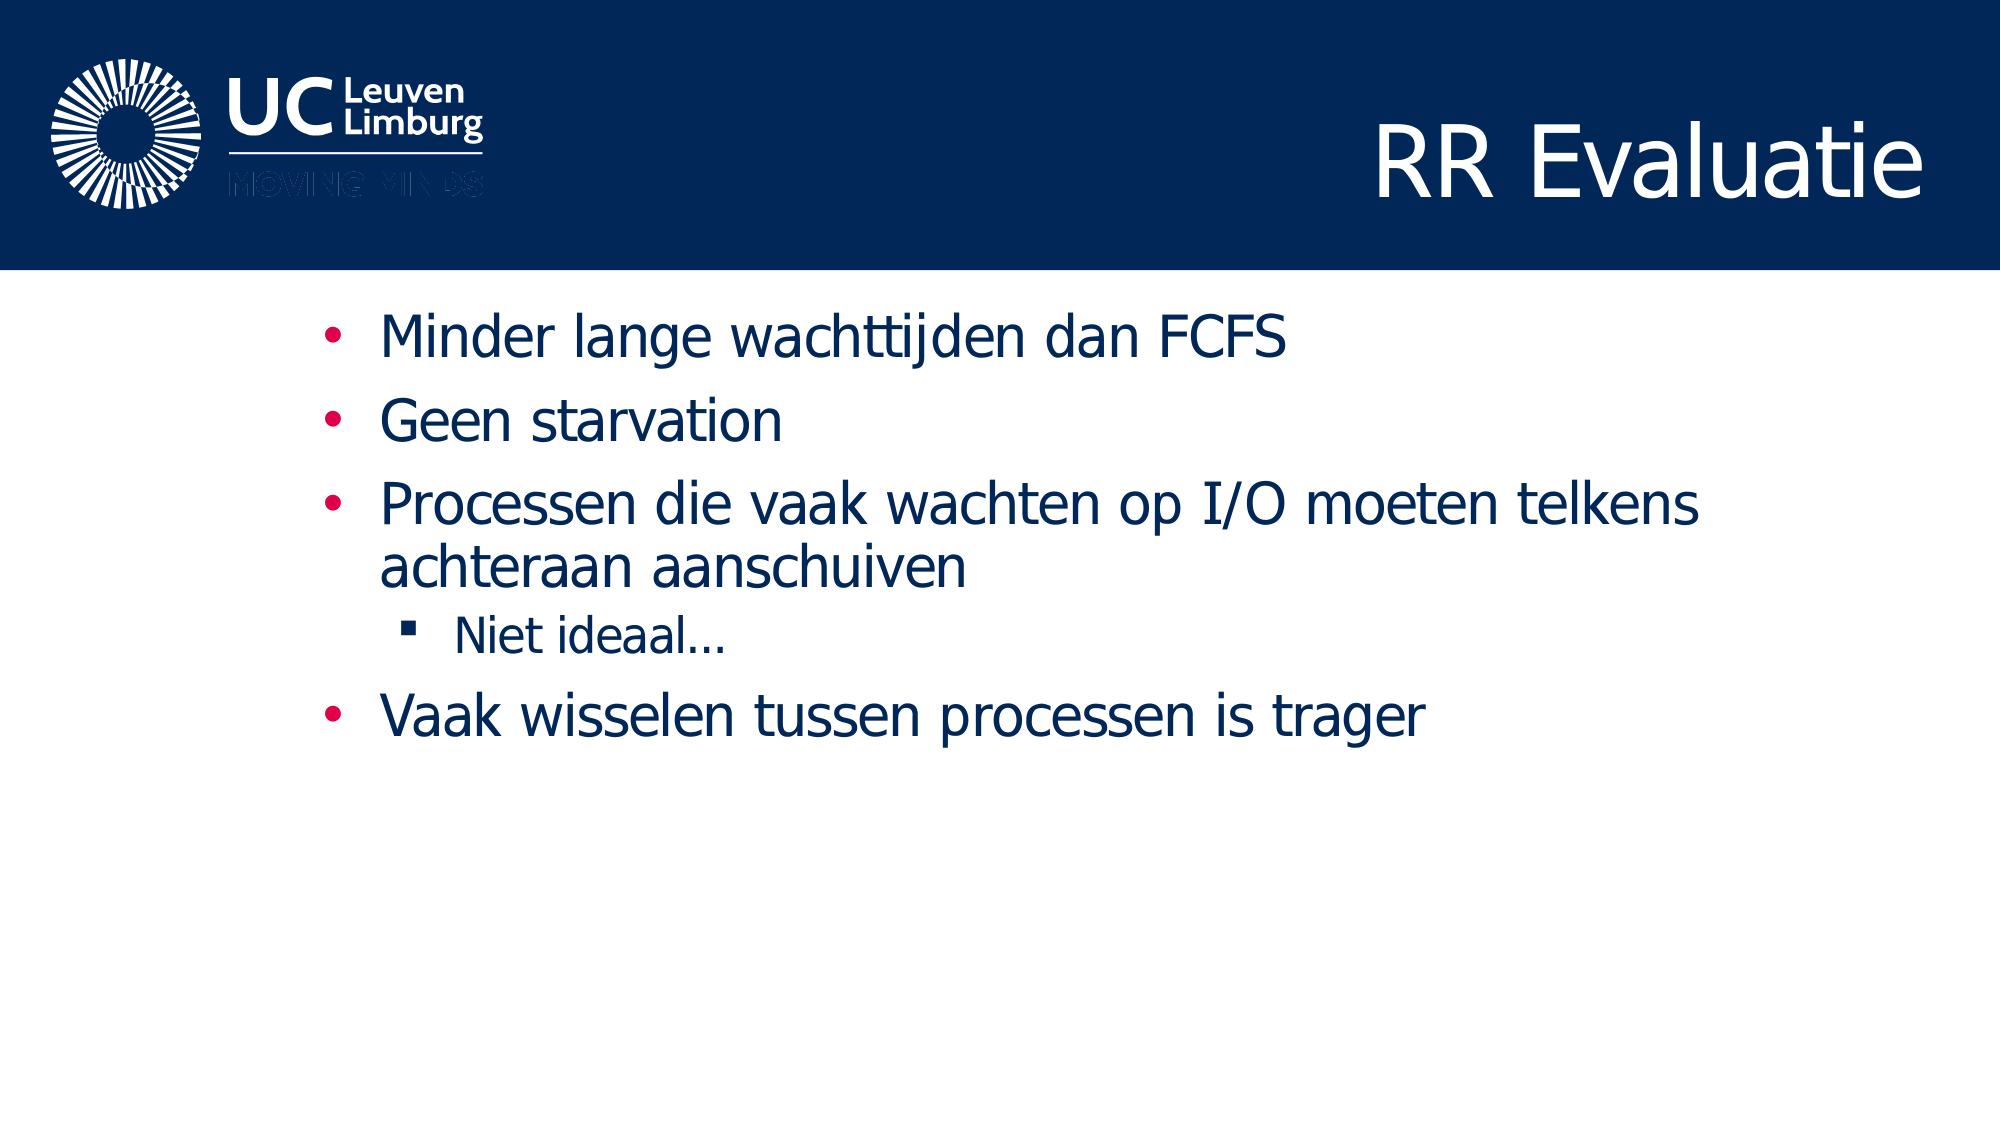

# RR Evaluatie
Minder lange wachttijden dan FCFS
Geen starvation
Processen die vaak wachten op I/O moeten telkens achteraan aanschuiven
Niet ideaal…
Vaak wisselen tussen processen is trager